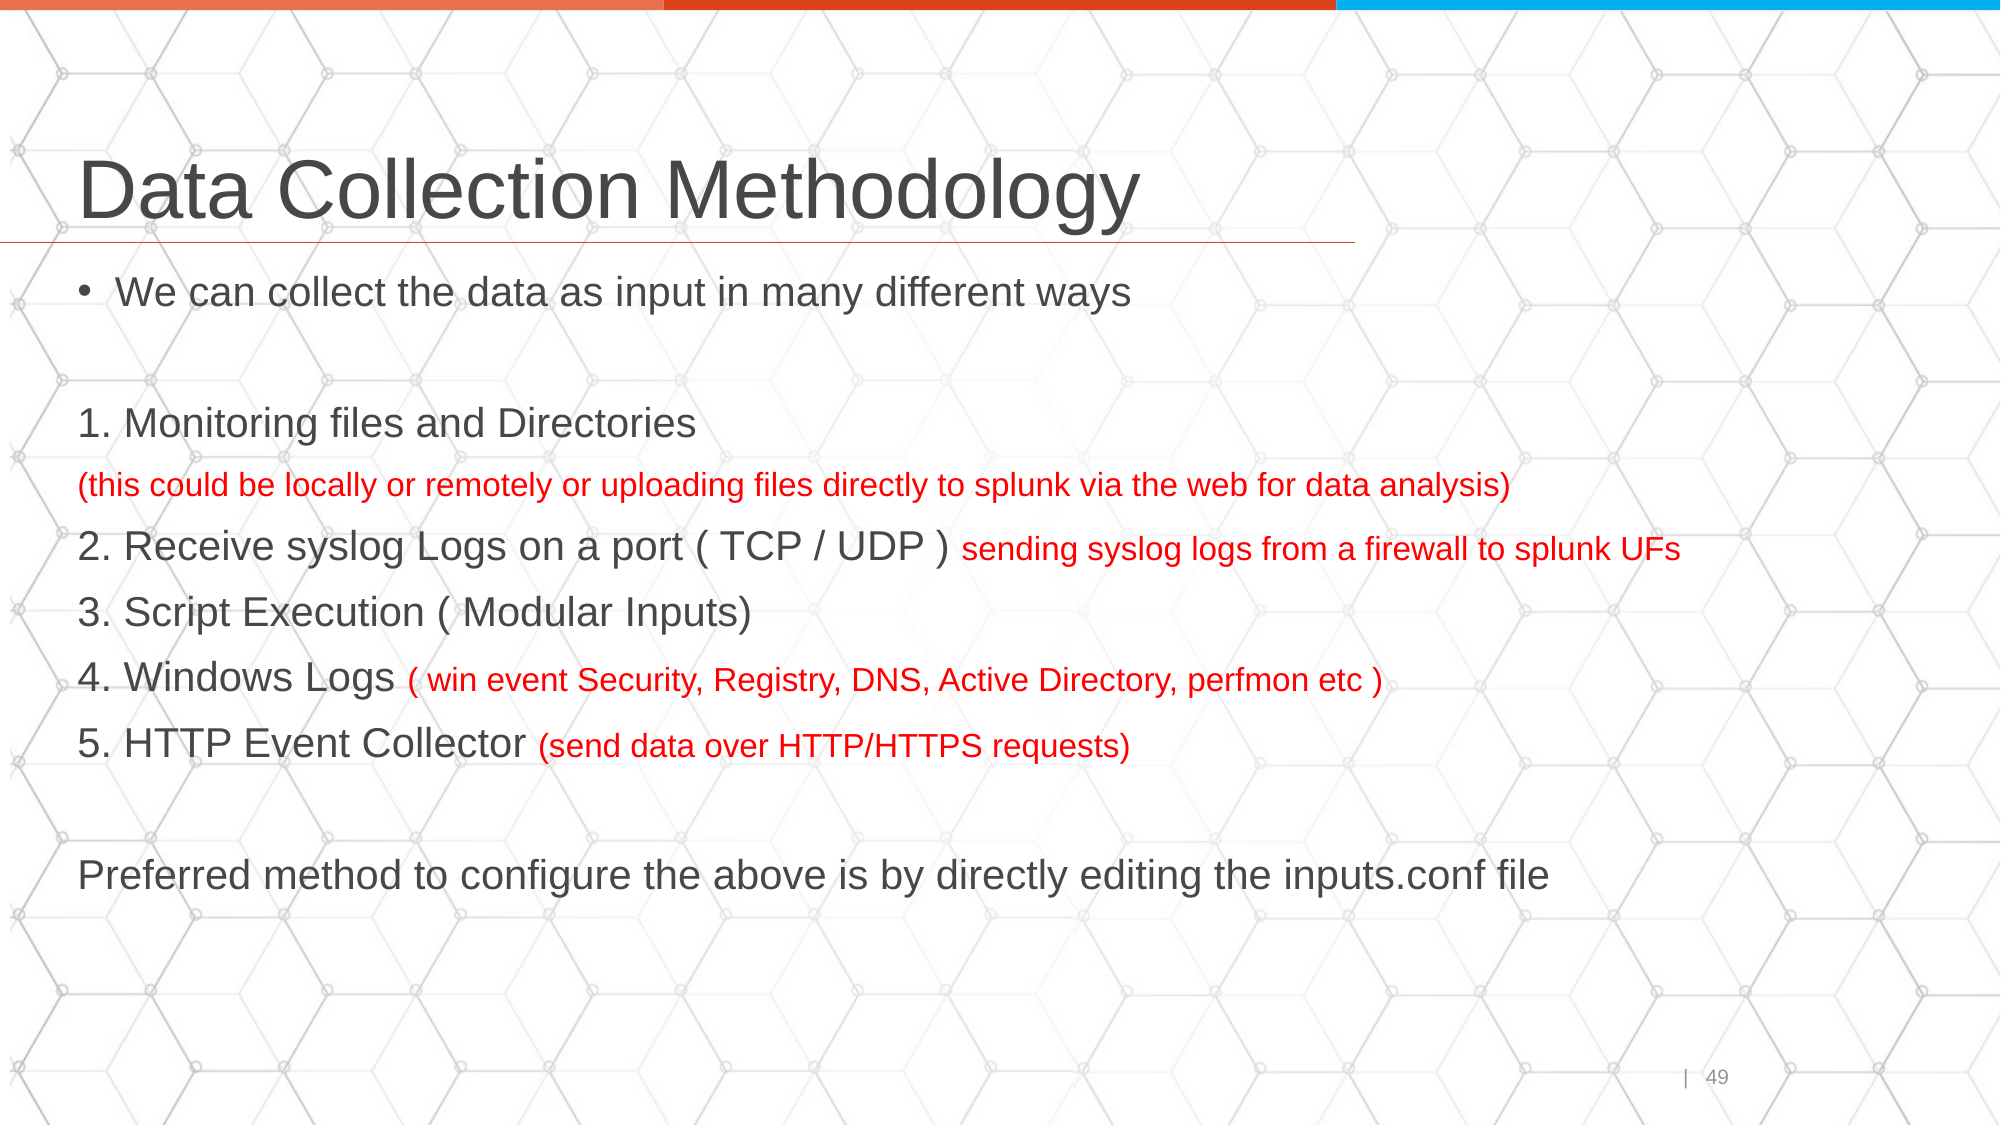

# Data Collection Methodology
We can collect the data as input in many different ways

1. Monitoring files and Directories
(this could be locally or remotely or uploading files directly to splunk via the web for data analysis)
2. Receive syslog Logs on a port ( TCP / UDP ) sending syslog logs from a firewall to splunk UFs
3. Script Execution ( Modular Inputs)
4. Windows Logs ( win event Security, Registry, DNS, Active Directory, perfmon etc )
5. HTTP Event Collector (send data over HTTP/HTTPS requests)

Preferred method to configure the above is by directly editing the inputs.conf file
|   49